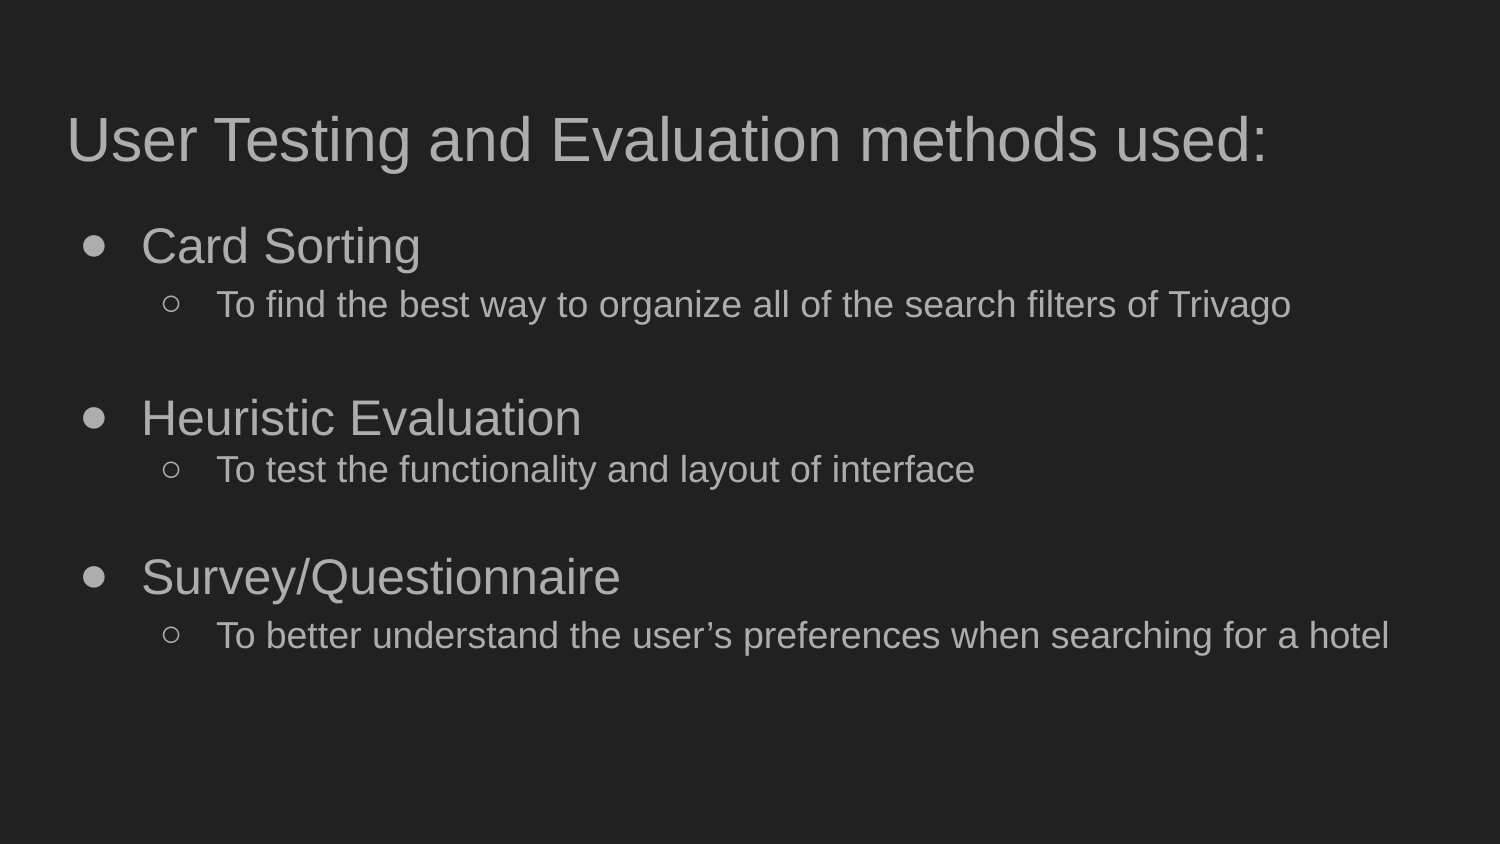

# User Testing and Evaluation methods used:
Card Sorting
To find the best way to organize all of the search filters of Trivago

Heuristic Evaluation
To test the functionality and layout of interface

Survey/Questionnaire
To better understand the user’s preferences when searching for a hotel